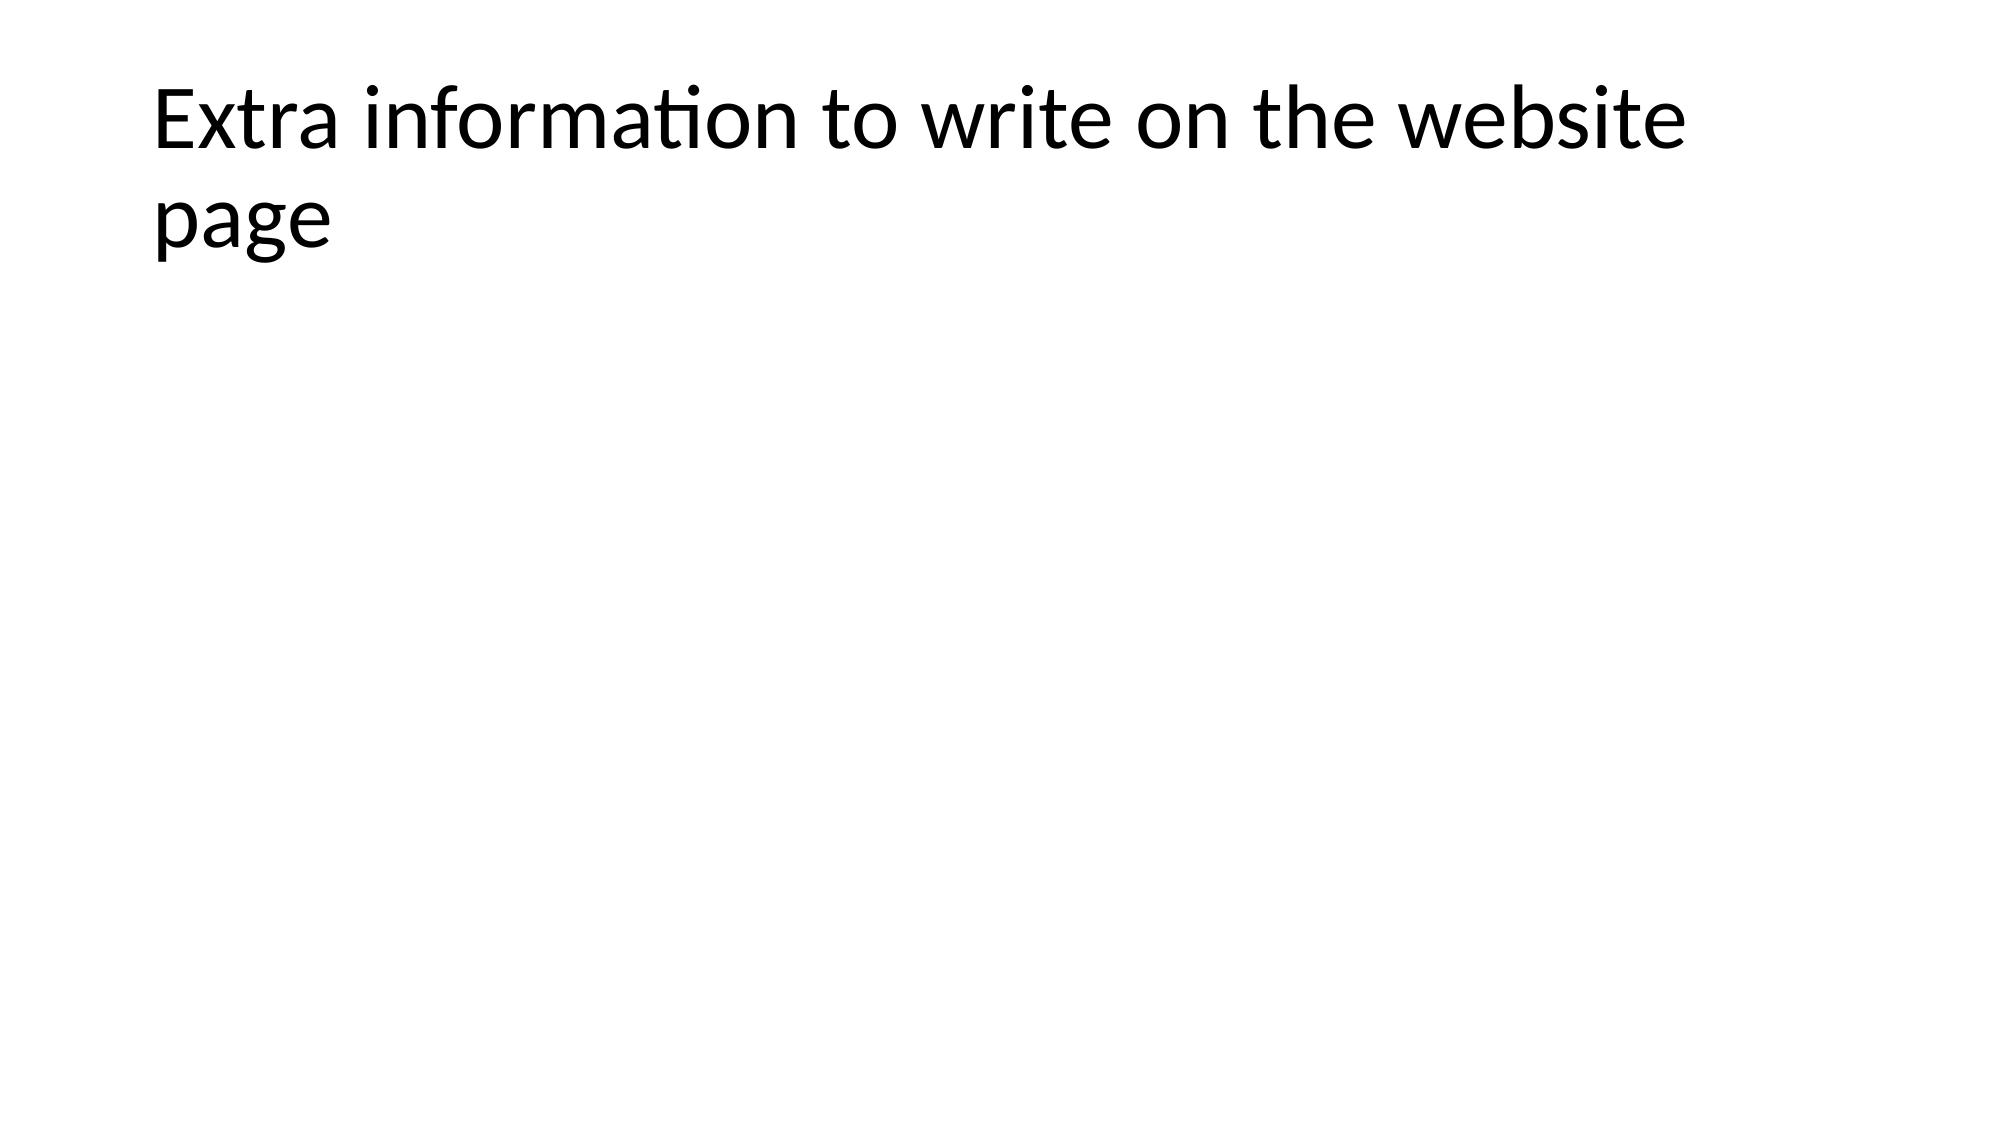

# Extra information to write on the website page